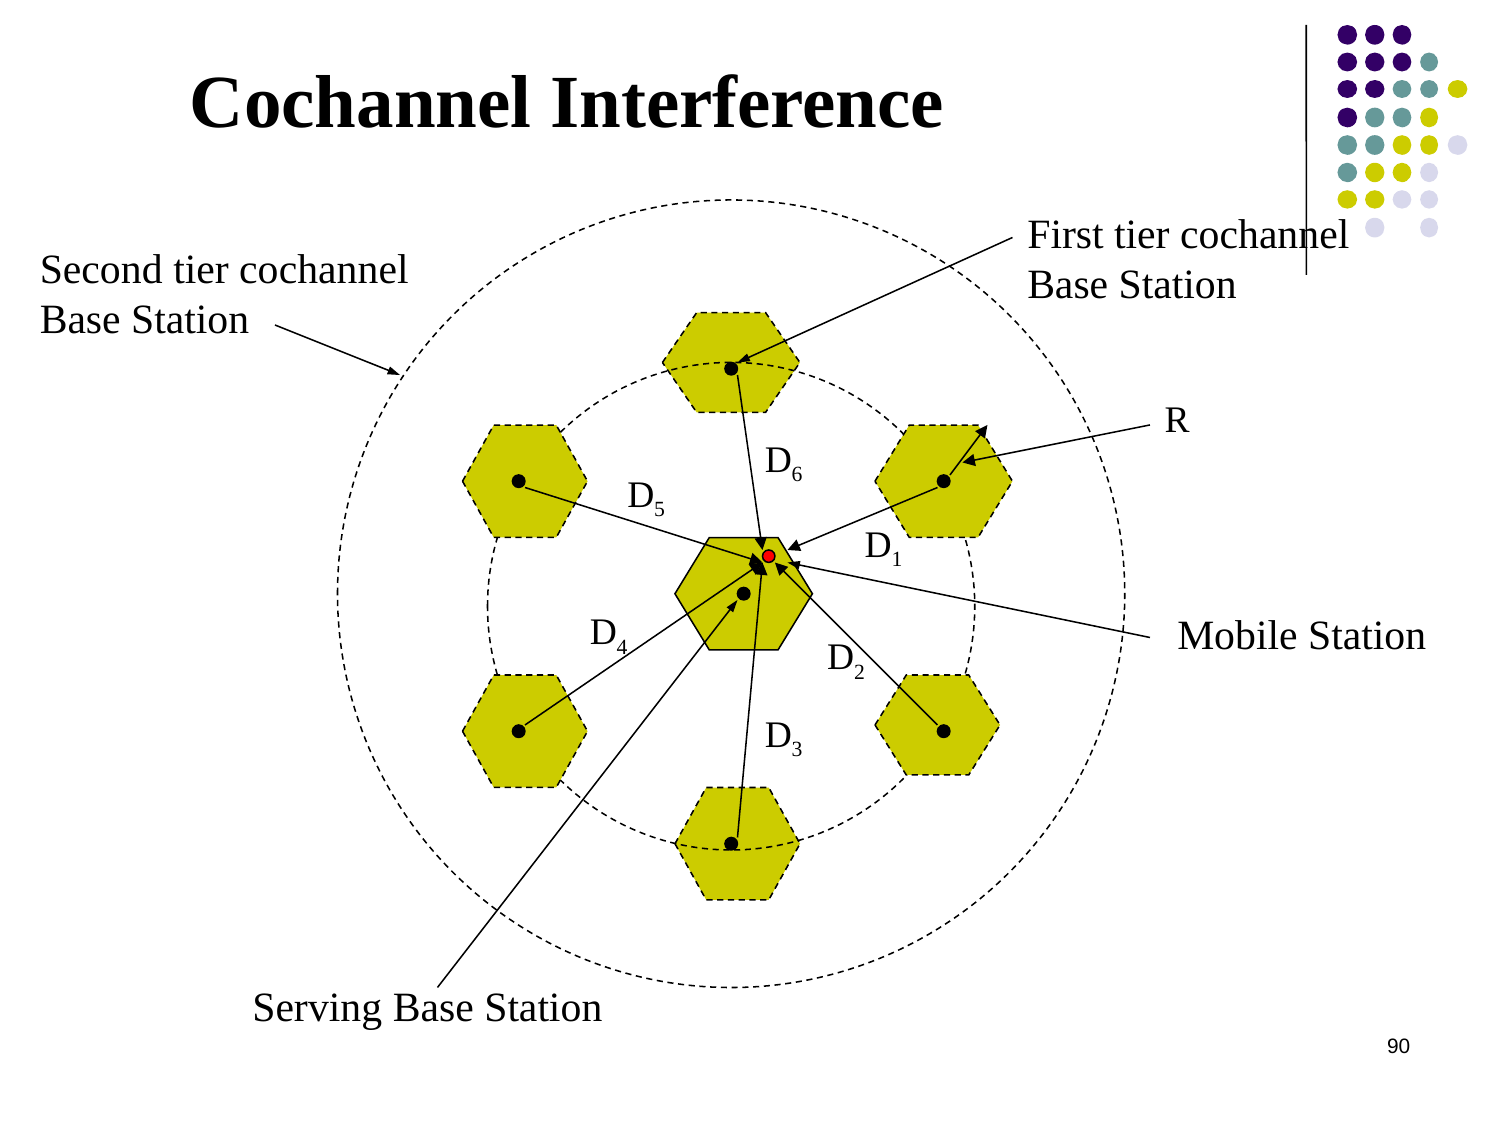

# Cochannel Interference

First tier cochannel Base Station
Second tier cochannel Base Station

R

D6
D5

D1

D4
Mobile Station
D2

D3

Serving Base Station
90